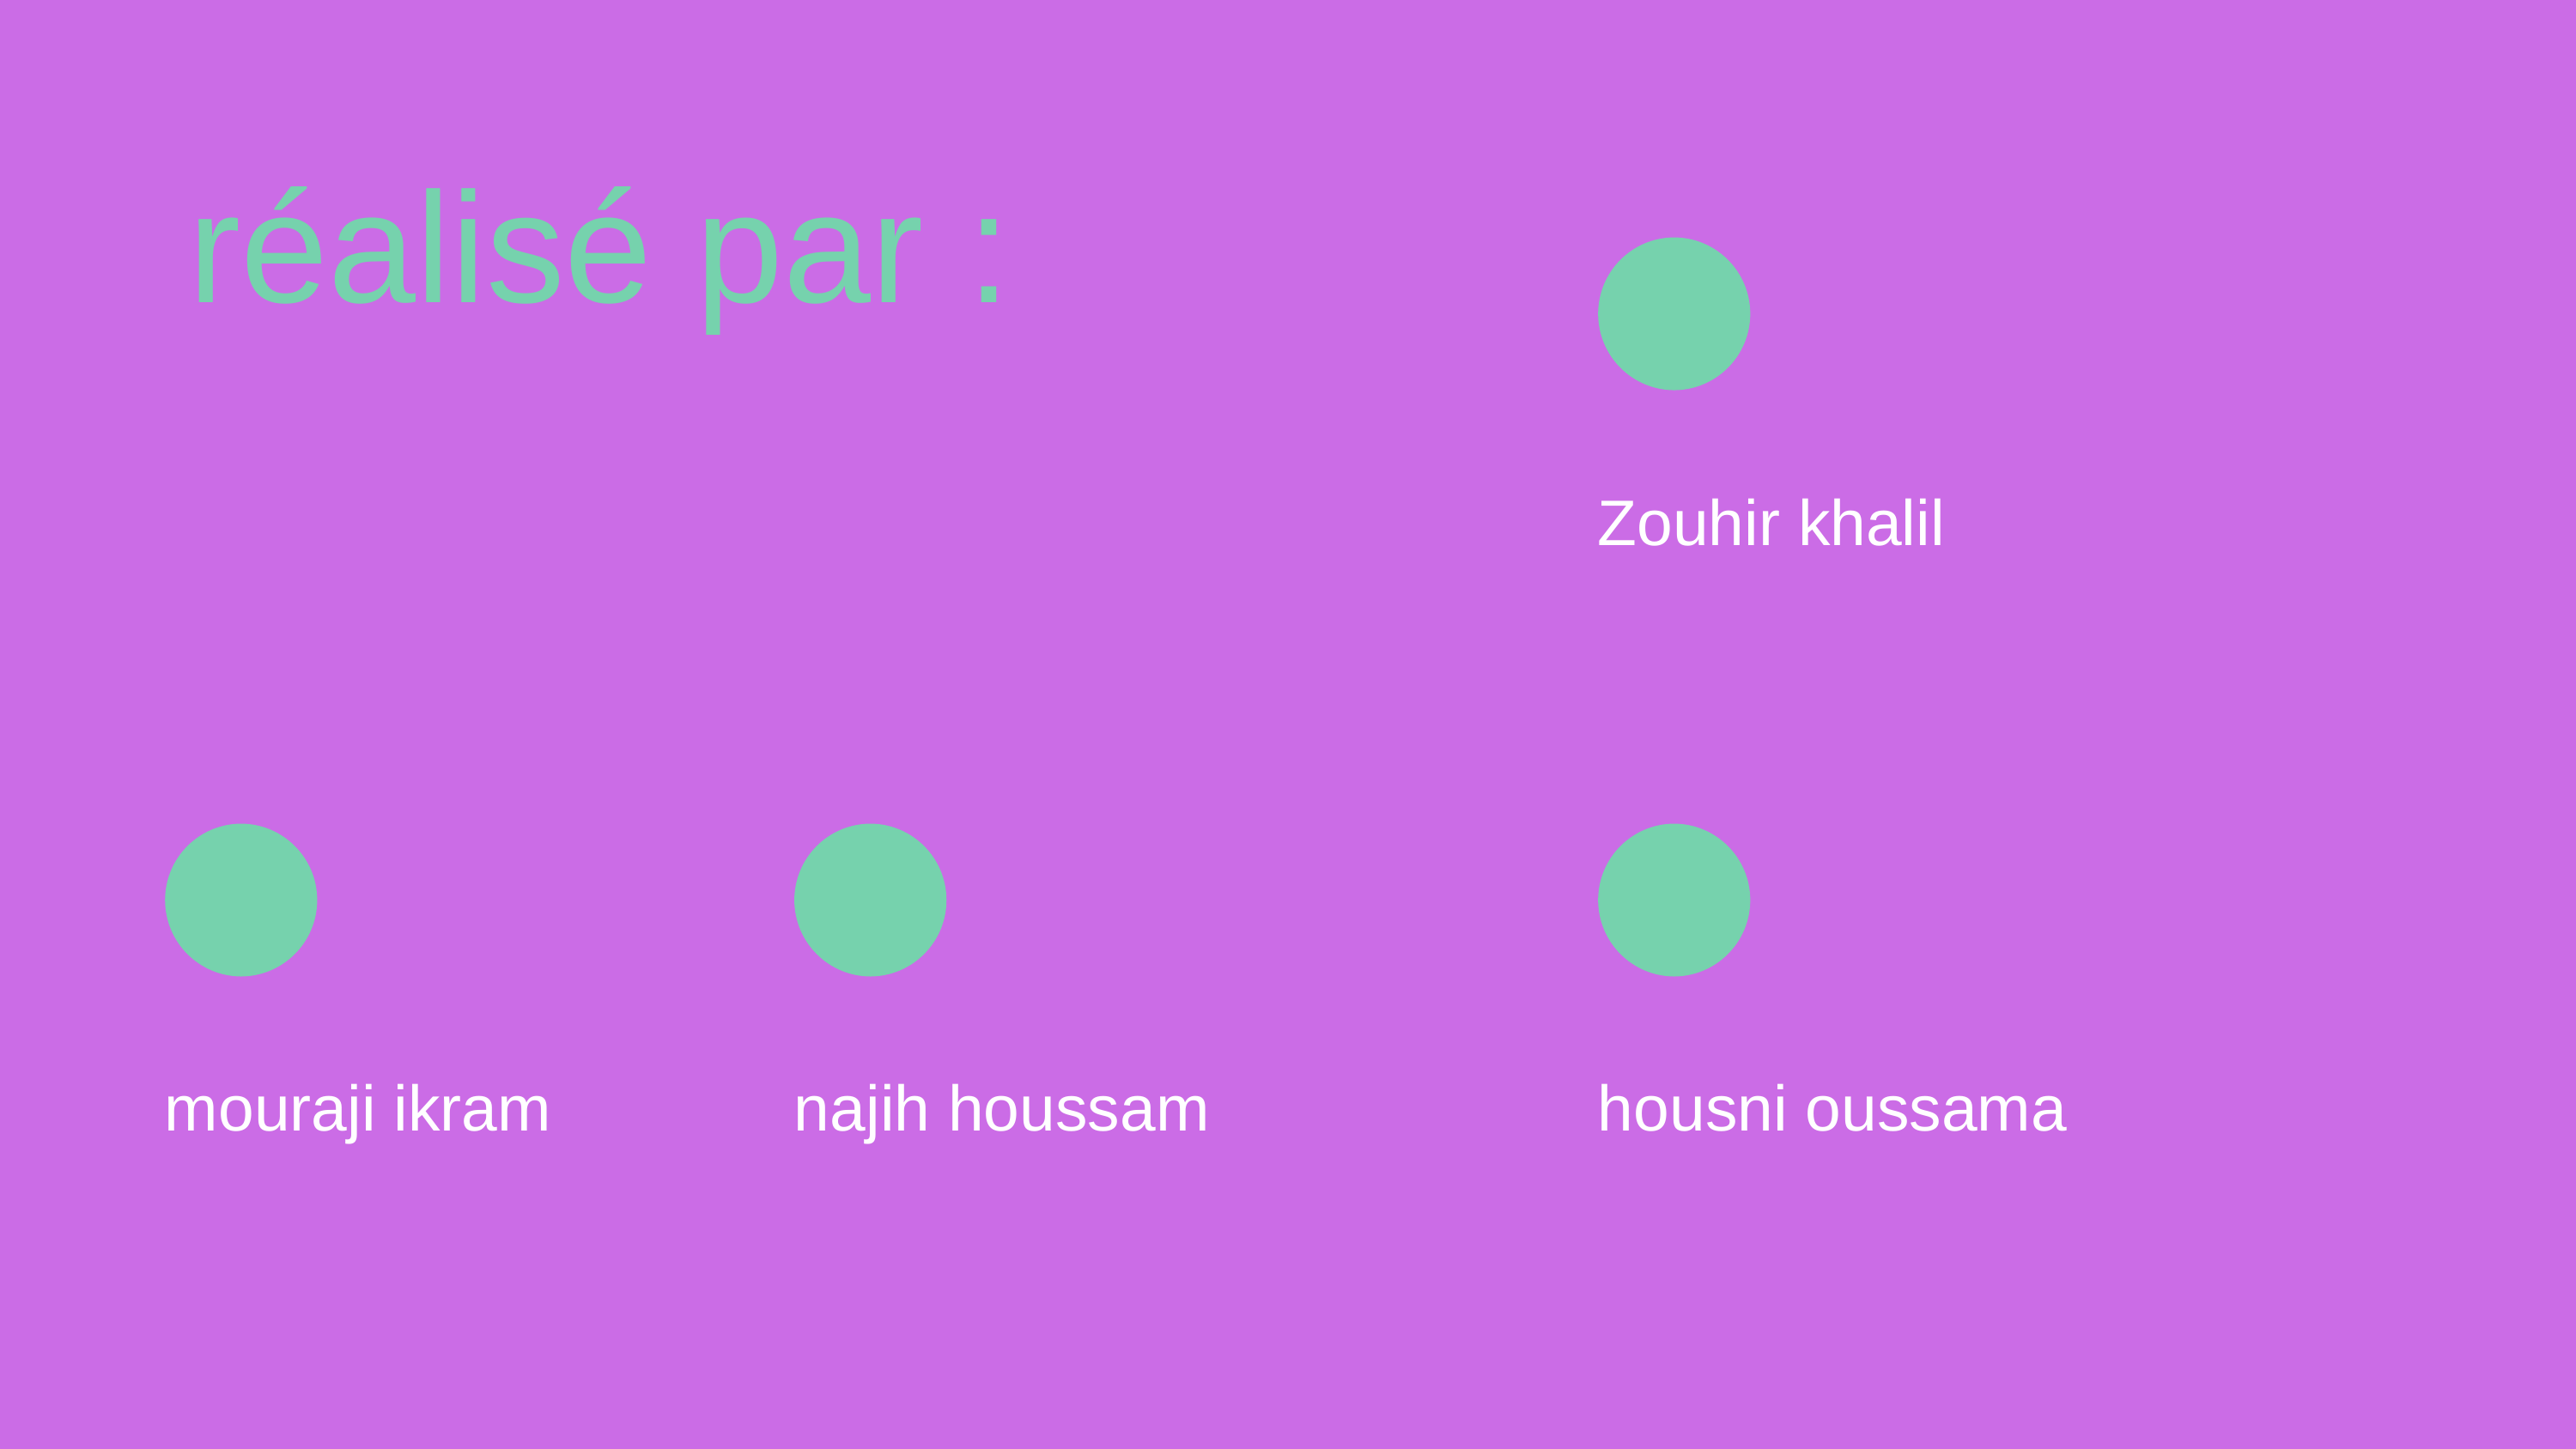

réalisé par :

Zouhir khalil

mouraji ikram

najih houssam

housni oussama